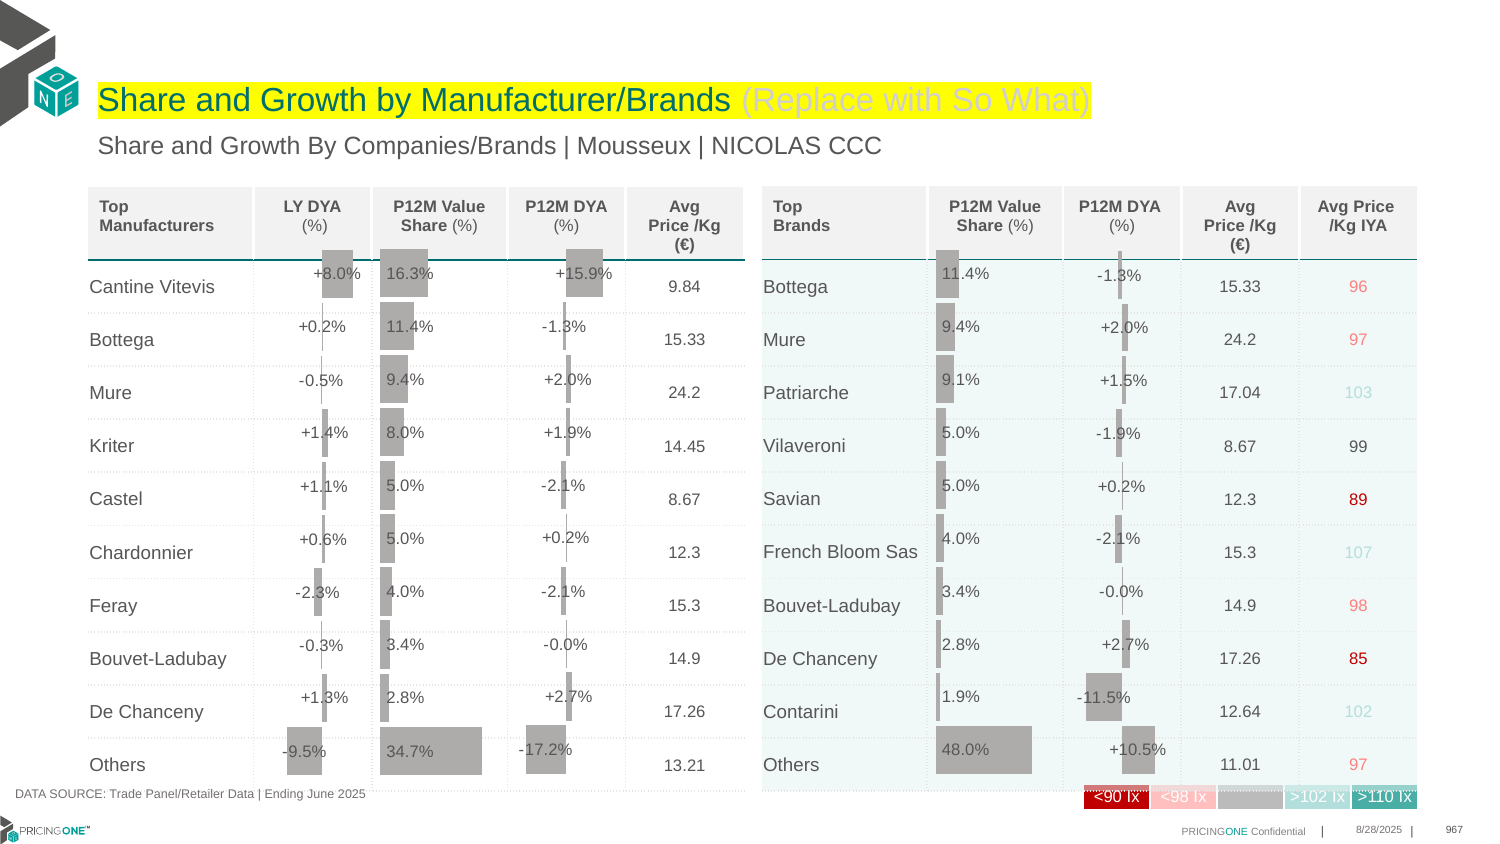

# Share and Growth by Manufacturer/Brands (Replace with So What)

Share and Growth By Companies/Brands | Mousseux | NICOLAS CCC
| Top Brands | P12M Value Share (%) | P12M DYA (%) | Avg Price /Kg (€) | Avg Price /Kg IYA |
| --- | --- | --- | --- | --- |
| Bottega |  |  | 15.33 | 96 |
| Mure |  |  | 24.2 | 97 |
| Patriarche |  |  | 17.04 | 103 |
| Vilaveroni |  |  | 8.67 | 99 |
| Savian |  |  | 12.3 | 89 |
| French Bloom Sas |  |  | 15.3 | 107 |
| Bouvet-Ladubay |  |  | 14.9 | 98 |
| De Chanceny |  |  | 17.26 | 85 |
| Contarini |  |  | 12.64 | 102 |
| Others |  |  | 11.01 | 97 |
| Top Manufacturers | LY DYA (%) | P12M Value Share (%) | P12M DYA (%) | Avg Price /Kg (€) |
| --- | --- | --- | --- | --- |
| Cantine Vitevis |  |  |  | 9.84 |
| Bottega |  |  |  | 15.33 |
| Mure |  |  |  | 24.2 |
| Kriter |  |  |  | 14.45 |
| Castel |  |  |  | 8.67 |
| Chardonnier |  |  |  | 12.3 |
| Feray |  |  |  | 15.3 |
| Bouvet-Ladubay |  |  |  | 14.9 |
| De Chanceny |  |  |  | 17.26 |
| Others |  |  |  | 13.21 |

### Chart

| Category | Share DYA P12M |
|---|---|
| None | 0.15934953222341894 |

### Chart

| Category | Value Share P12M |
|---|---|
| None | 0.16269822026089908 |

### Chart

| Category | Share DYA LY |
|---|---|
| None | 0.08034072449307748 |

### Chart

| Category | Value Share |
|---|---|
| None | 0.11400998981620677 |

### Chart

| Category | Share DYA |
|---|---|
| None | -0.0130986617473004 |
DATA SOURCE: Trade Panel/Retailer Data | Ending June 2025
| <90 Ix | <98 Ix |  | >102 Ix | >110 Ix |
| --- | --- | --- | --- | --- |

8/28/2025
967